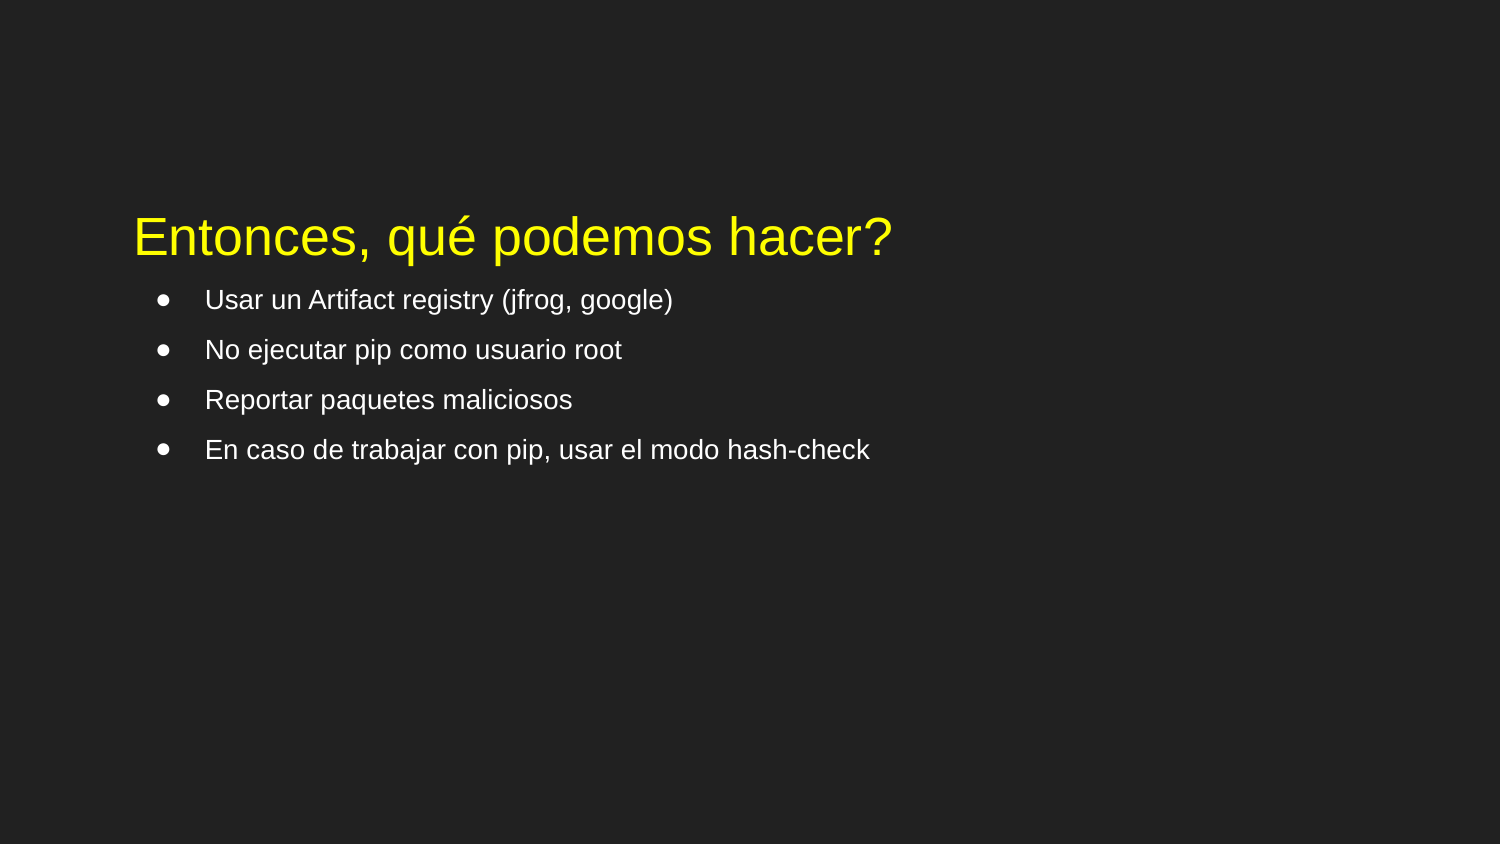

Entonces, qué podemos hacer?
Usar un Artifact registry (jfrog, google)
No ejecutar pip como usuario root
Reportar paquetes maliciosos
En caso de trabajar con pip, usar el modo hash-check